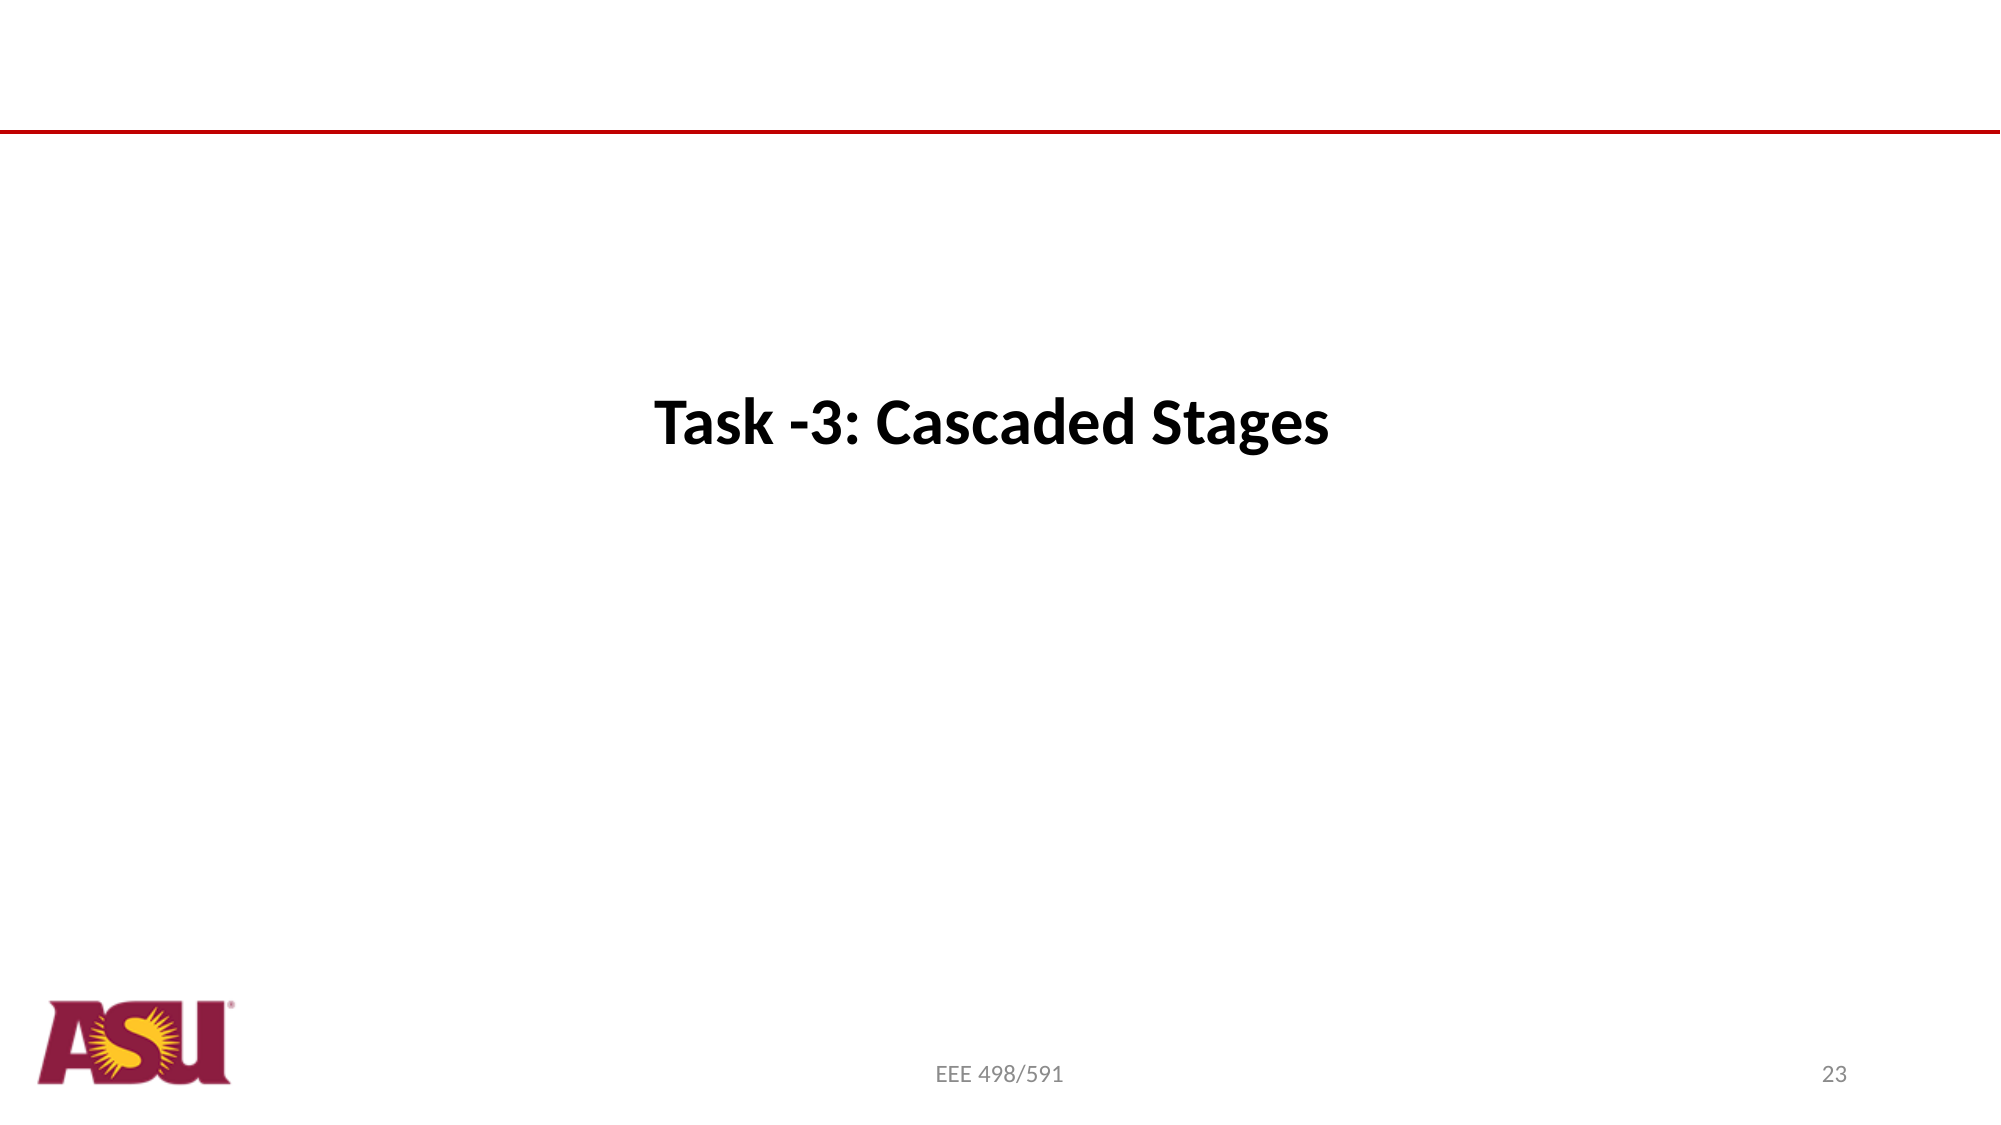

Task -3: Cascaded Stages
EEE 498/591
23